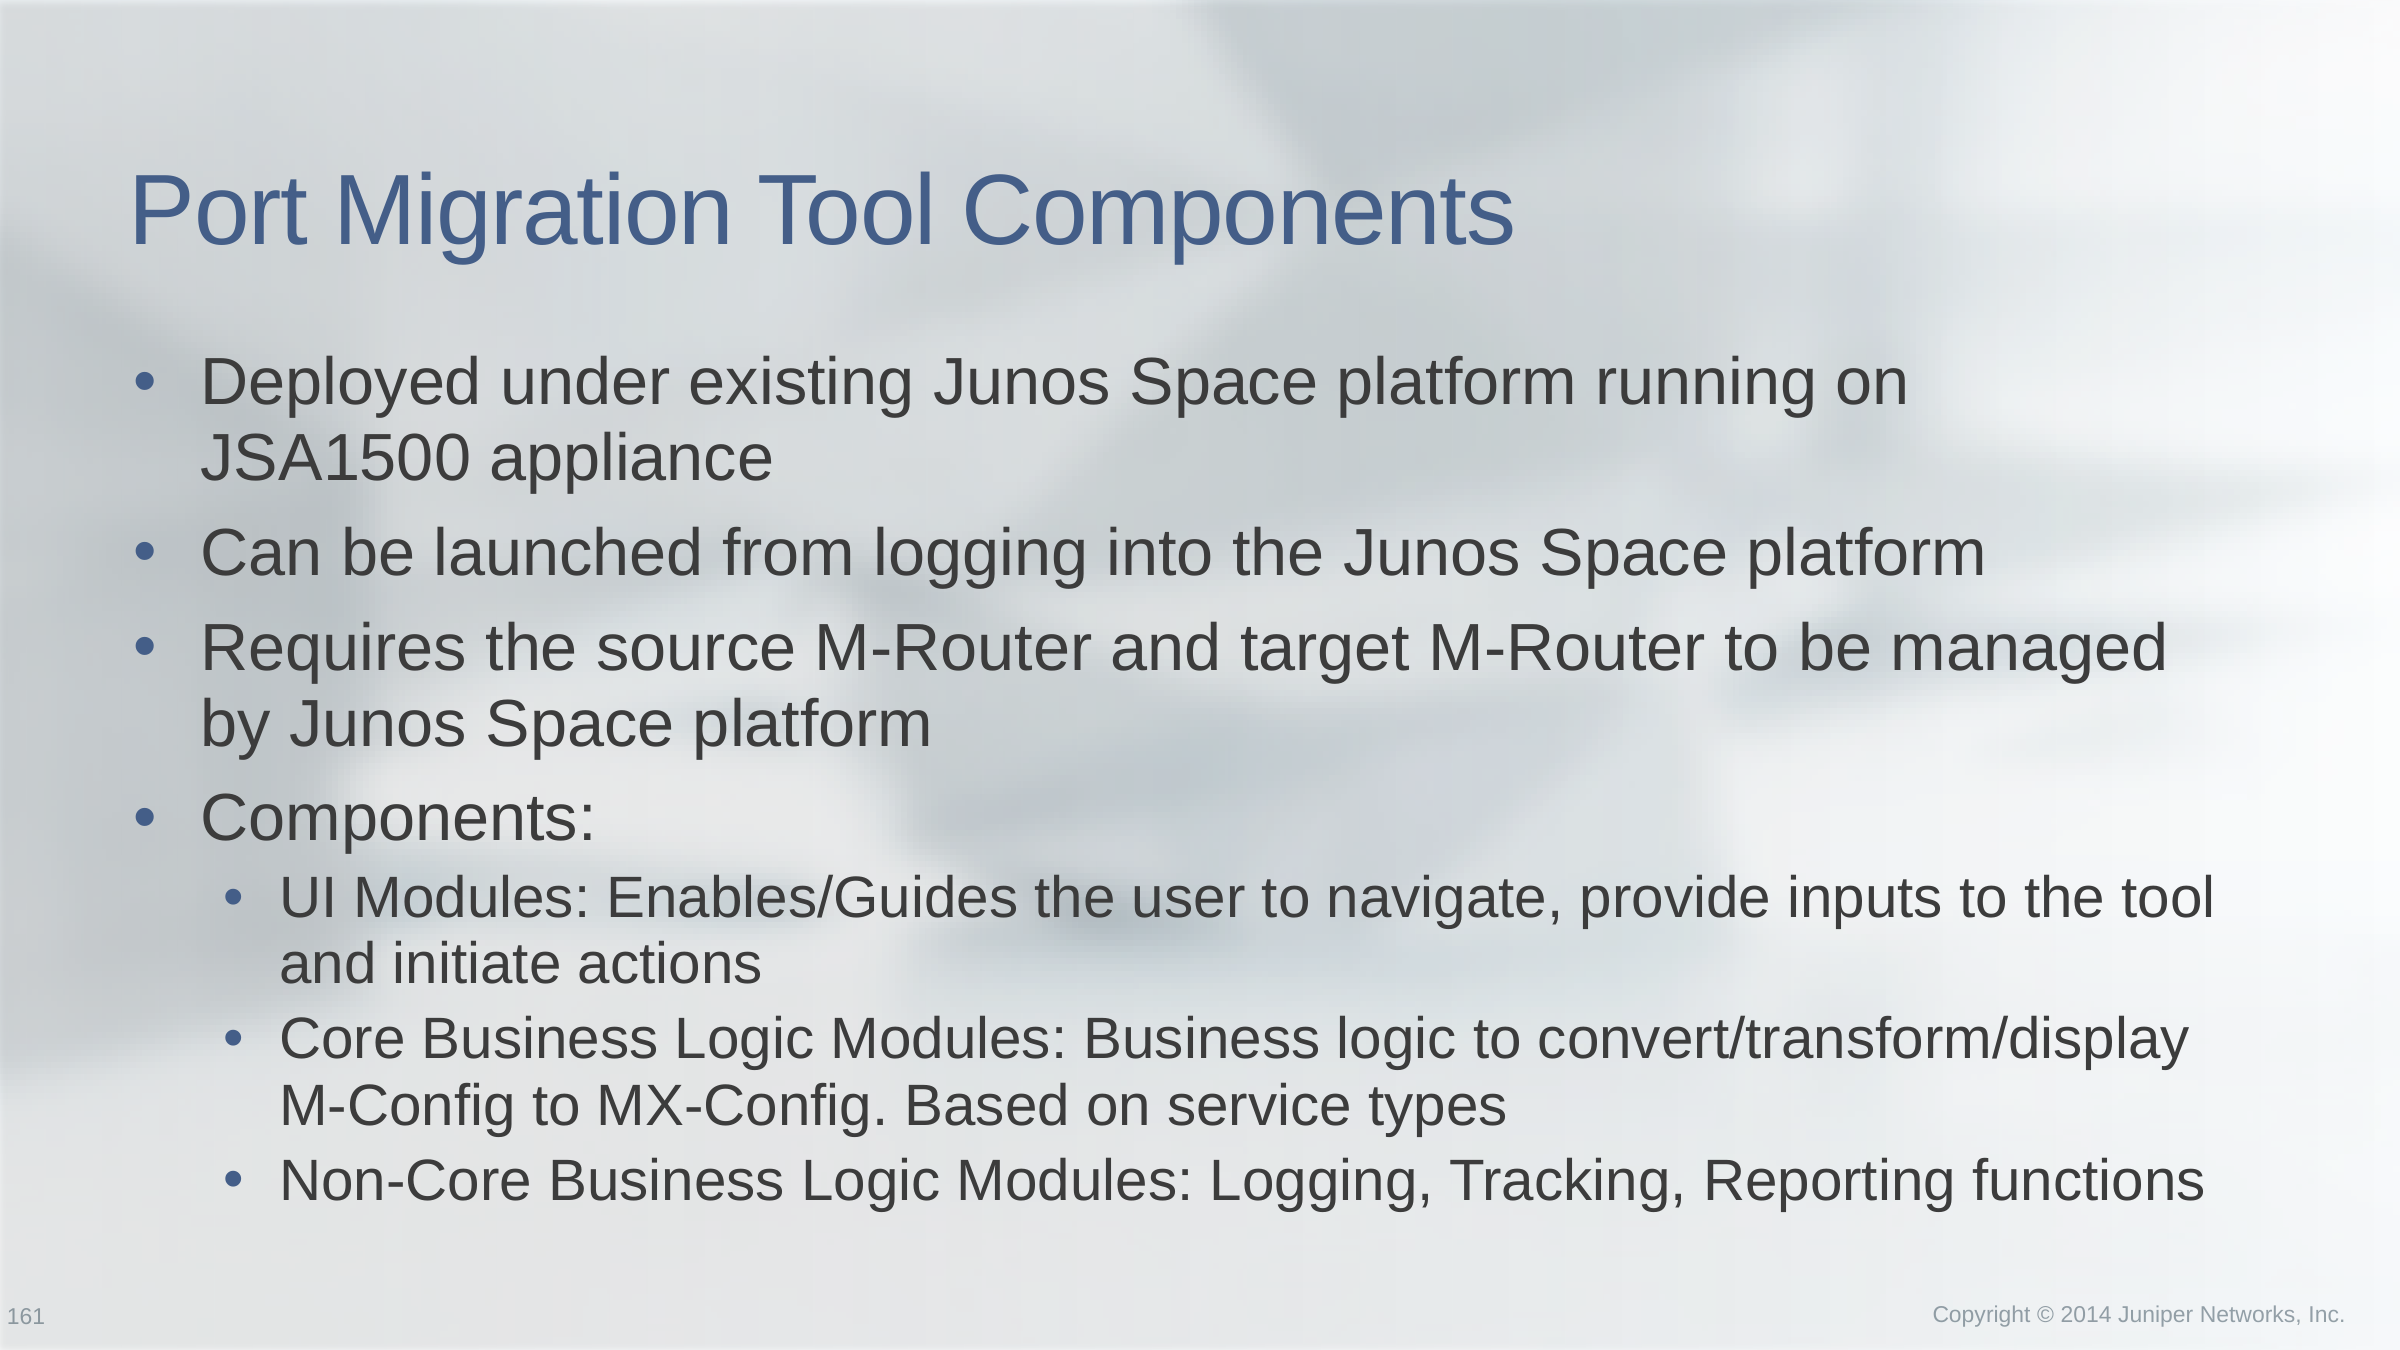

# Port Migration Tool Components
Deployed under existing Junos Space platform running on
JSA1500 appliance
Can be launched from logging into the Junos Space platform
Requires the source M-Router and target M-Router to be managed by Junos Space platform
Components:
UI Modules: Enables/Guides the user to navigate, provide inputs to the tool and initiate actions
Core Business Logic Modules: Business logic to convert/transform/display M-Config to MX-Config. Based on service types
Non-Core Business Logic Modules: Logging, Tracking, Reporting functions